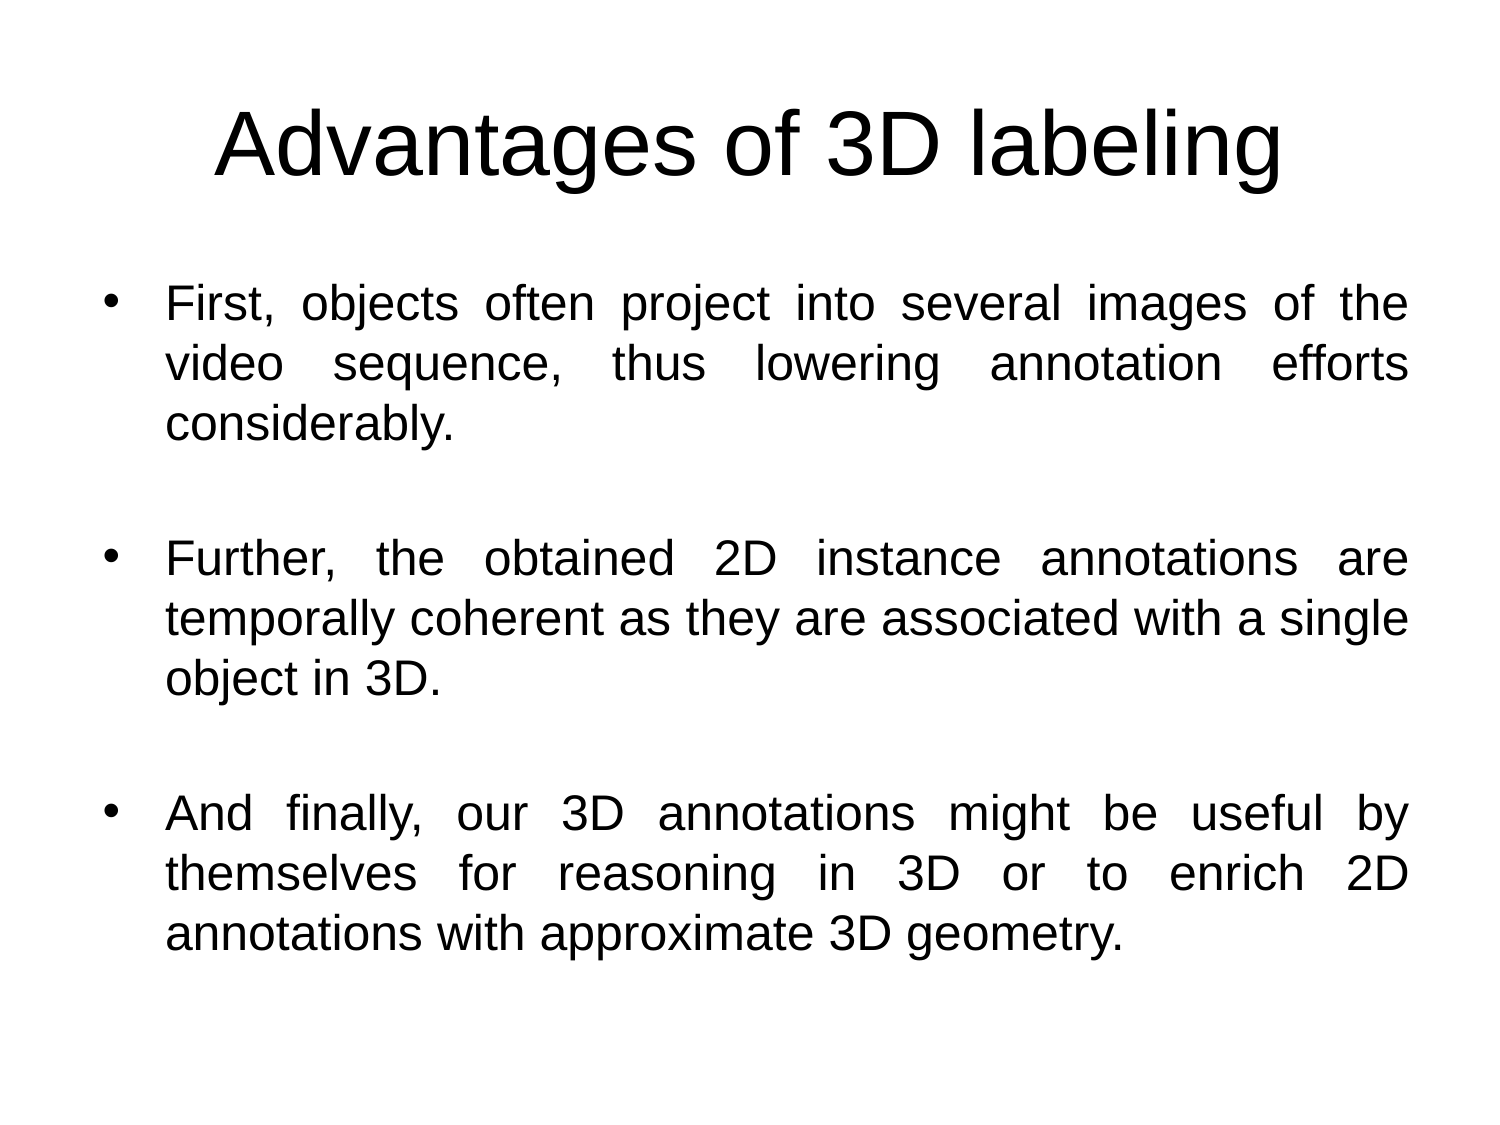

# Advantages of 3D labeling
First, objects often project into several images of the video sequence, thus lowering annotation efforts considerably.

Further, the obtained 2D instance annotations are temporally coherent as they are associated with a single object in 3D.

And finally, our 3D annotations might be useful by themselves for reasoning in 3D or to enrich 2D annotations with approximate 3D geometry.